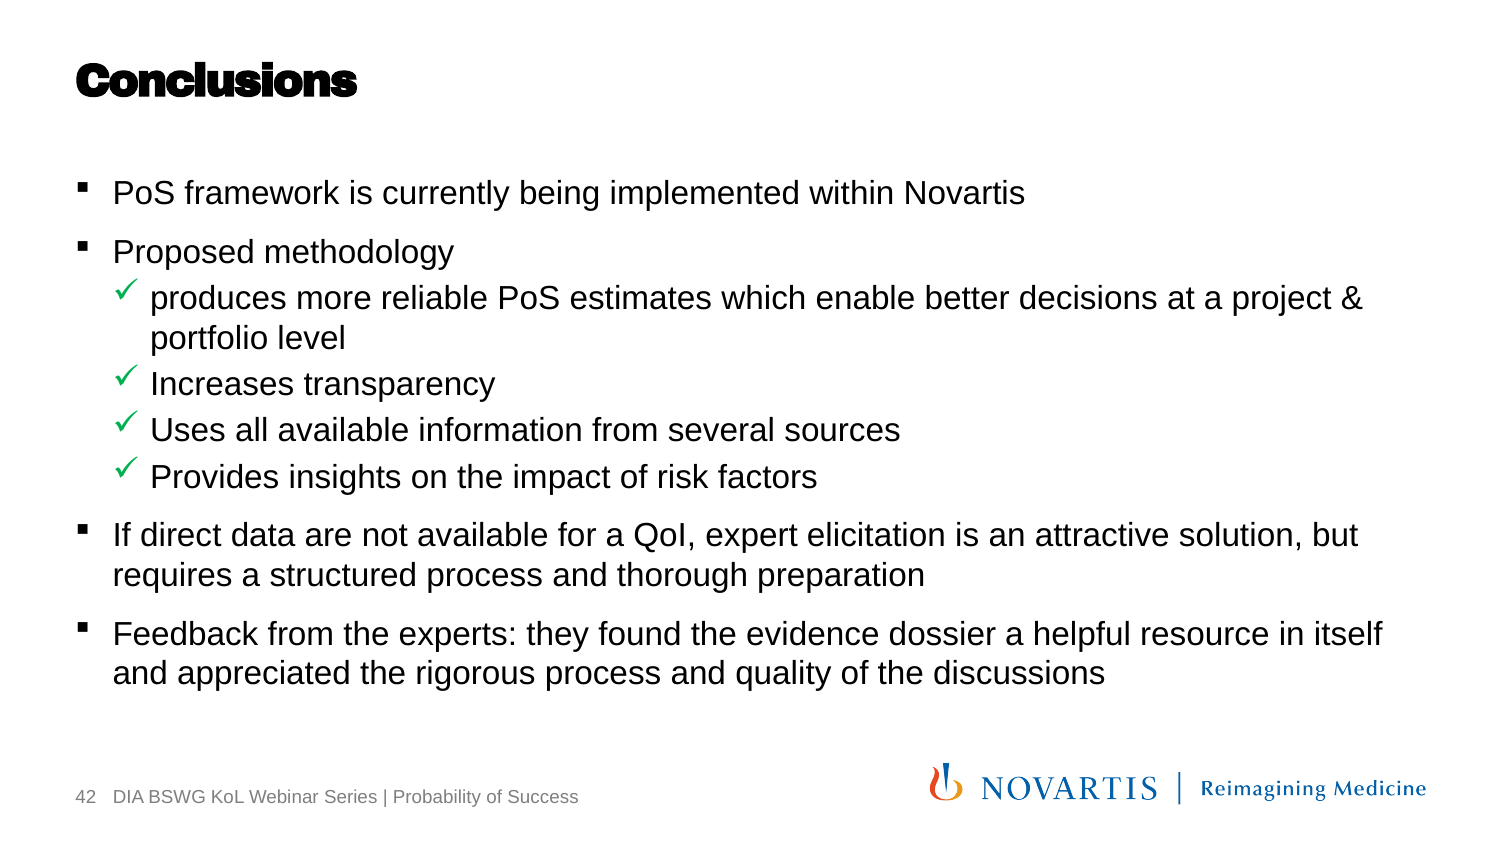

# Conclusions
PoS framework is currently being implemented within Novartis
Proposed methodology
produces more reliable PoS estimates which enable better decisions at a project & portfolio level
Increases transparency
Uses all available information from several sources
Provides insights on the impact of risk factors
If direct data are not available for a QoI, expert elicitation is an attractive solution, but requires a structured process and thorough preparation
Feedback from the experts: they found the evidence dossier a helpful resource in itself and appreciated the rigorous process and quality of the discussions

42
DIA BSWG KoL Webinar Series | Probability of Success